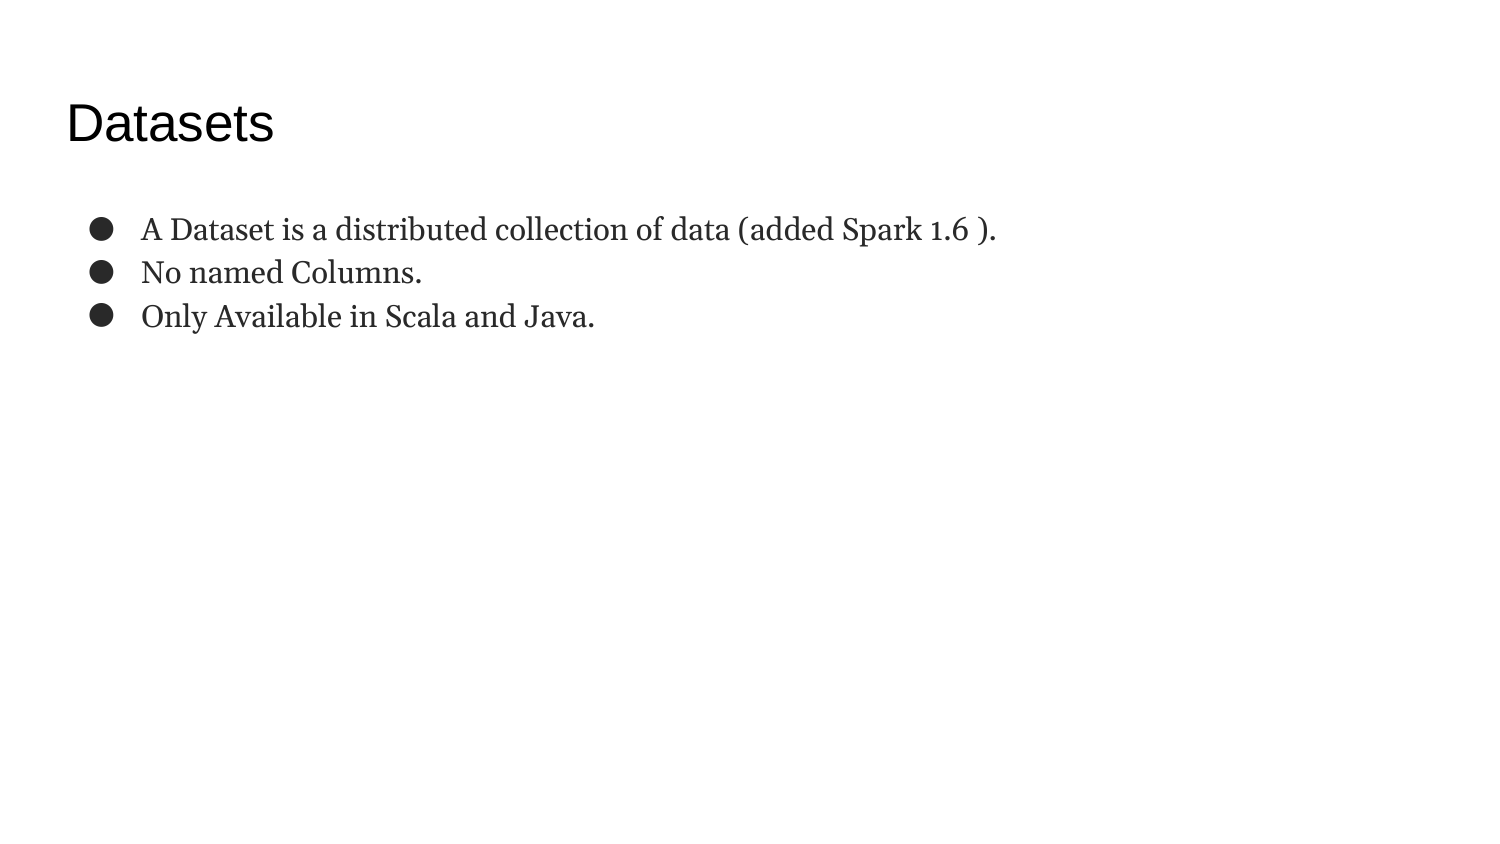

# Datasets
A Dataset is a distributed collection of data (added Spark 1.6 ).
No named Columns.
Only Available in Scala and Java.